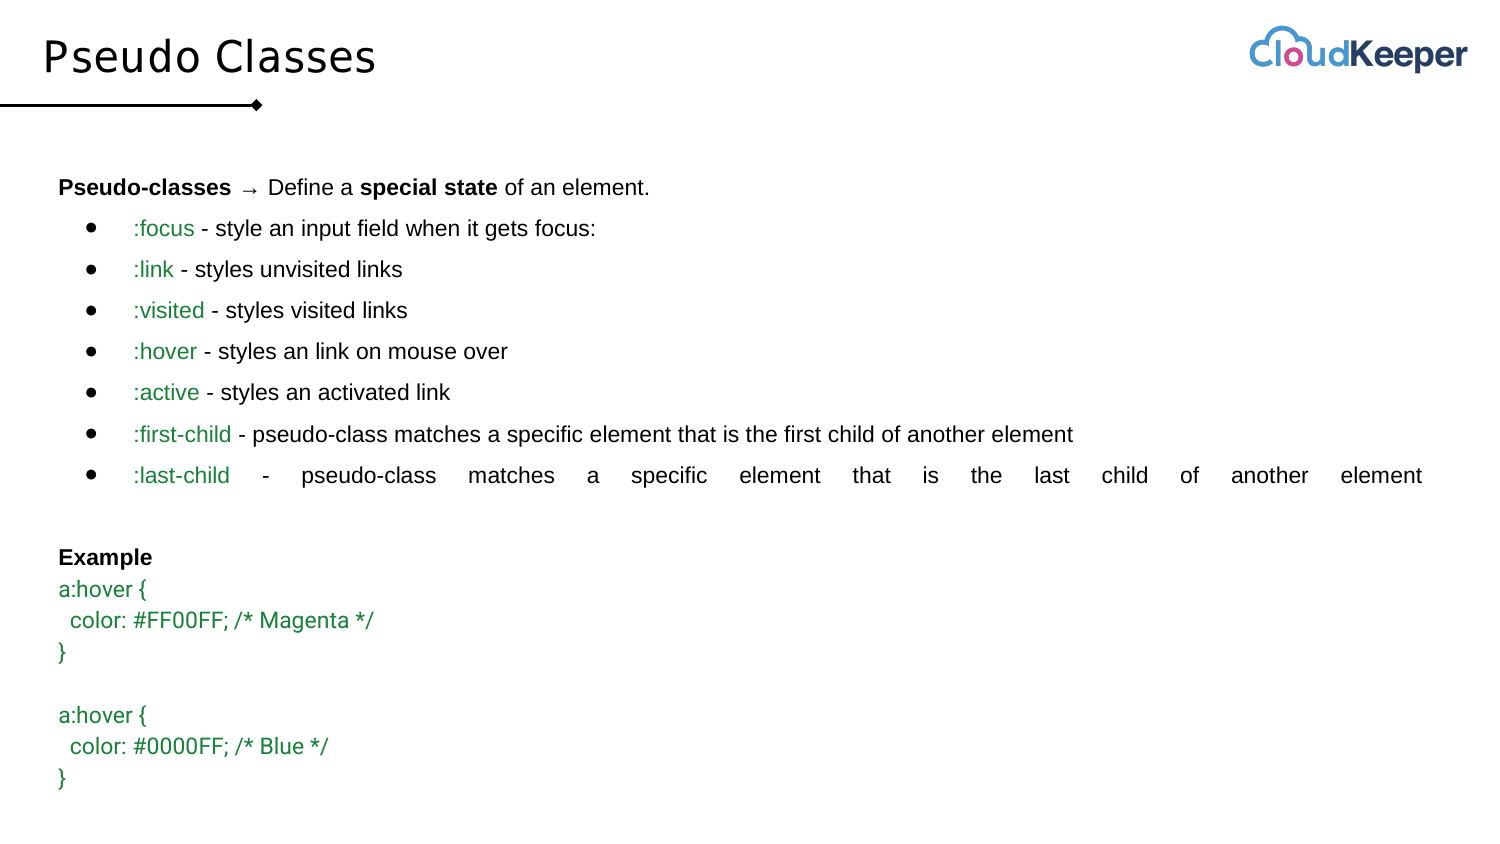

# Pseudo Classes
Pseudo-classes → Define a special state of an element.
:focus - style an input field when it gets focus:
:link - styles unvisited links
:visited - styles visited links
:hover - styles an link on mouse over
:active - styles an activated link
:first-child - pseudo-class matches a specific element that is the first child of another element
:last-child - pseudo-class matches a specific element that is the last child of another element
Example
a:hover {
  color: #FF00FF; /* Magenta */
}

a:hover {
  color: #0000FF; /* Blue */
}